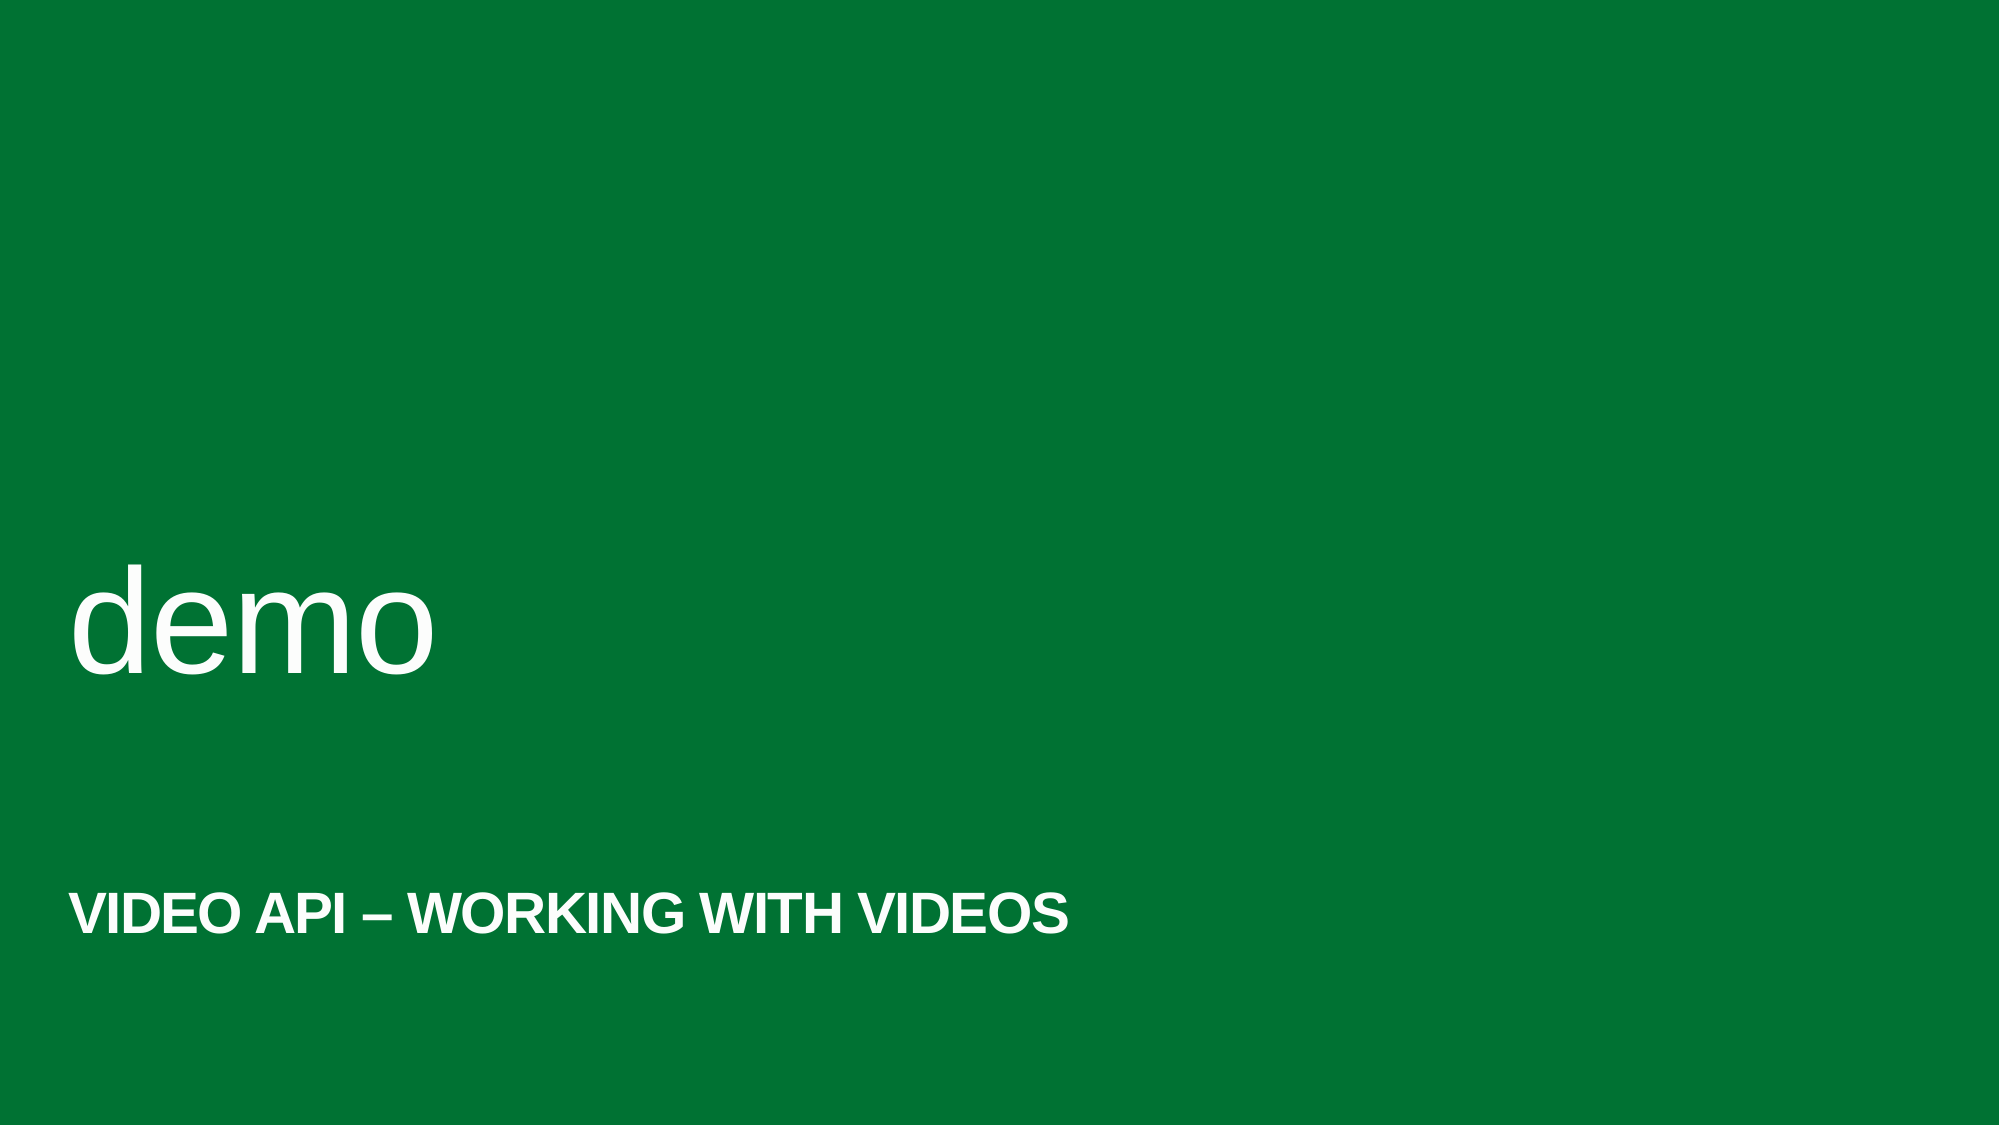

demo
Video API – Working with Videos